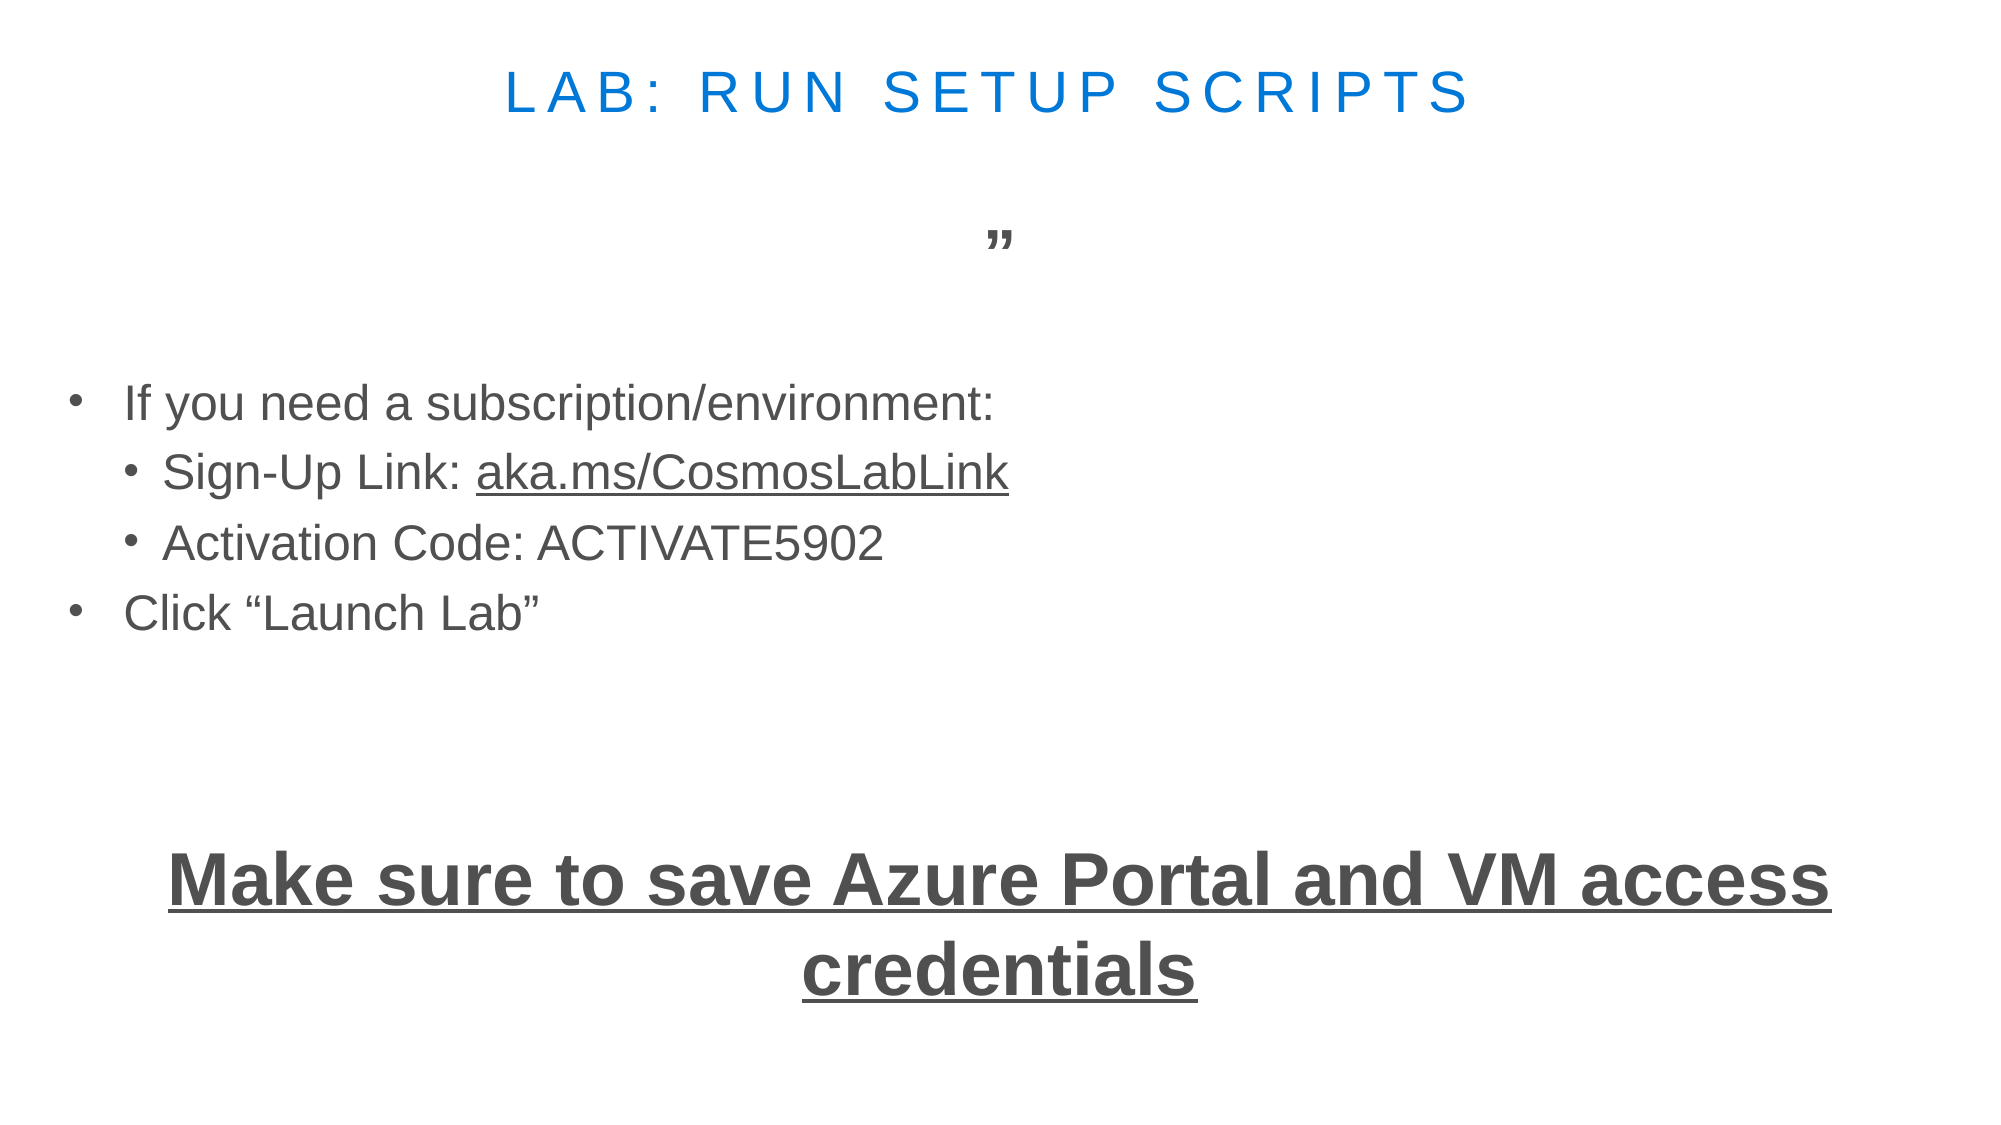

# Lab: Run Setup scripts
”

If you need a subscription/environment:
Sign-Up Link: aka.ms/CosmosLabLink
Activation Code: ACTIVATE5902
Click “Launch Lab”

Make sure to save Azure Portal and VM access credentials